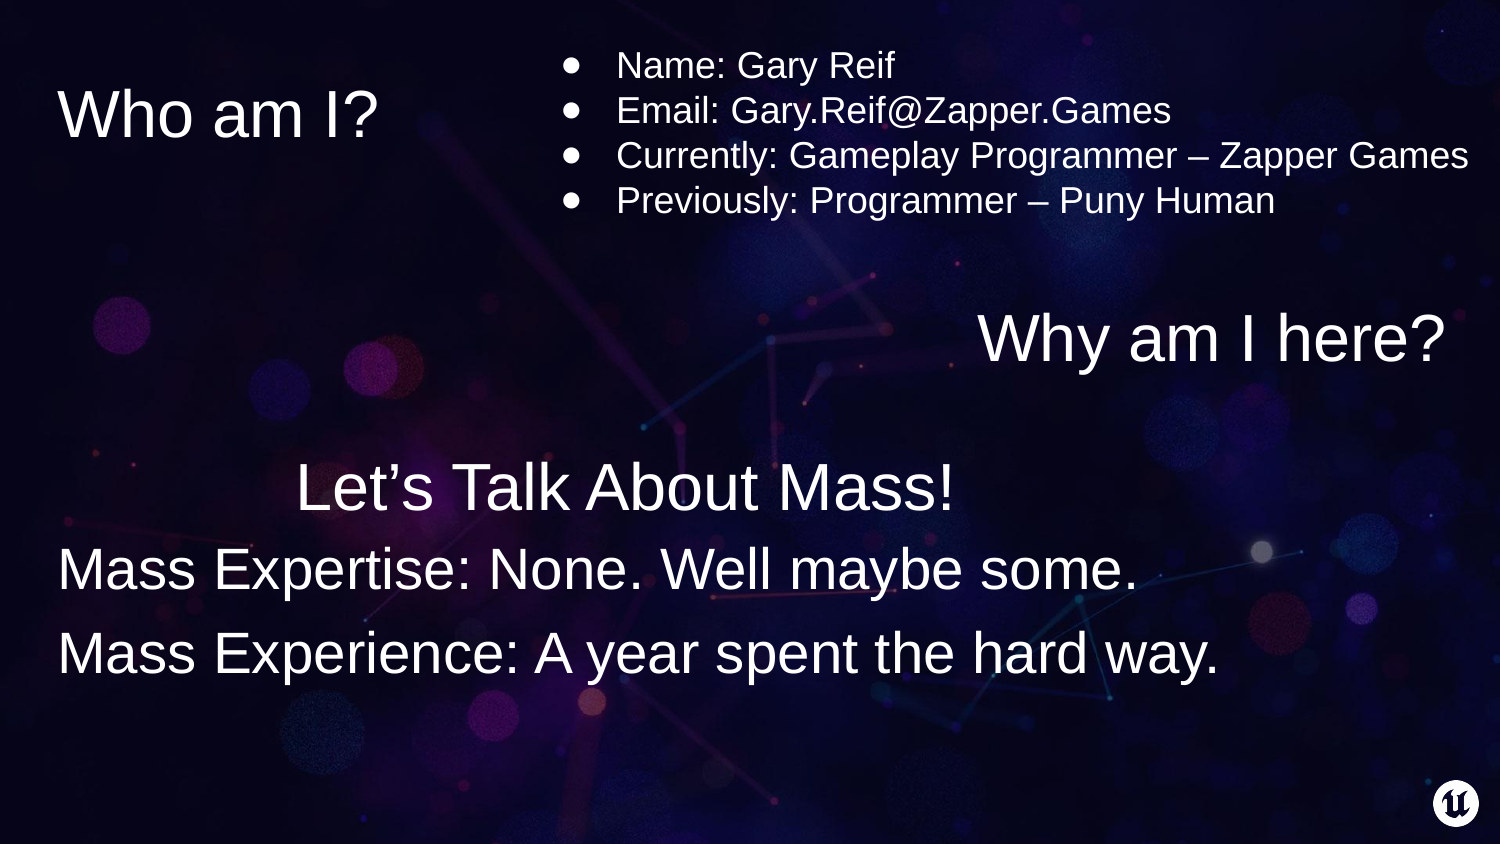

Name: Gary Reif
Email: Gary.Reif@Zapper.Games
Currently: Gameplay Programmer – Zapper Games
Previously: Programmer – Puny Human
# Who am I?
Why am I here?
Let’s Talk About Mass!
Mass Expertise: None. Well maybe some.
Mass Experience: A year spent the hard way.